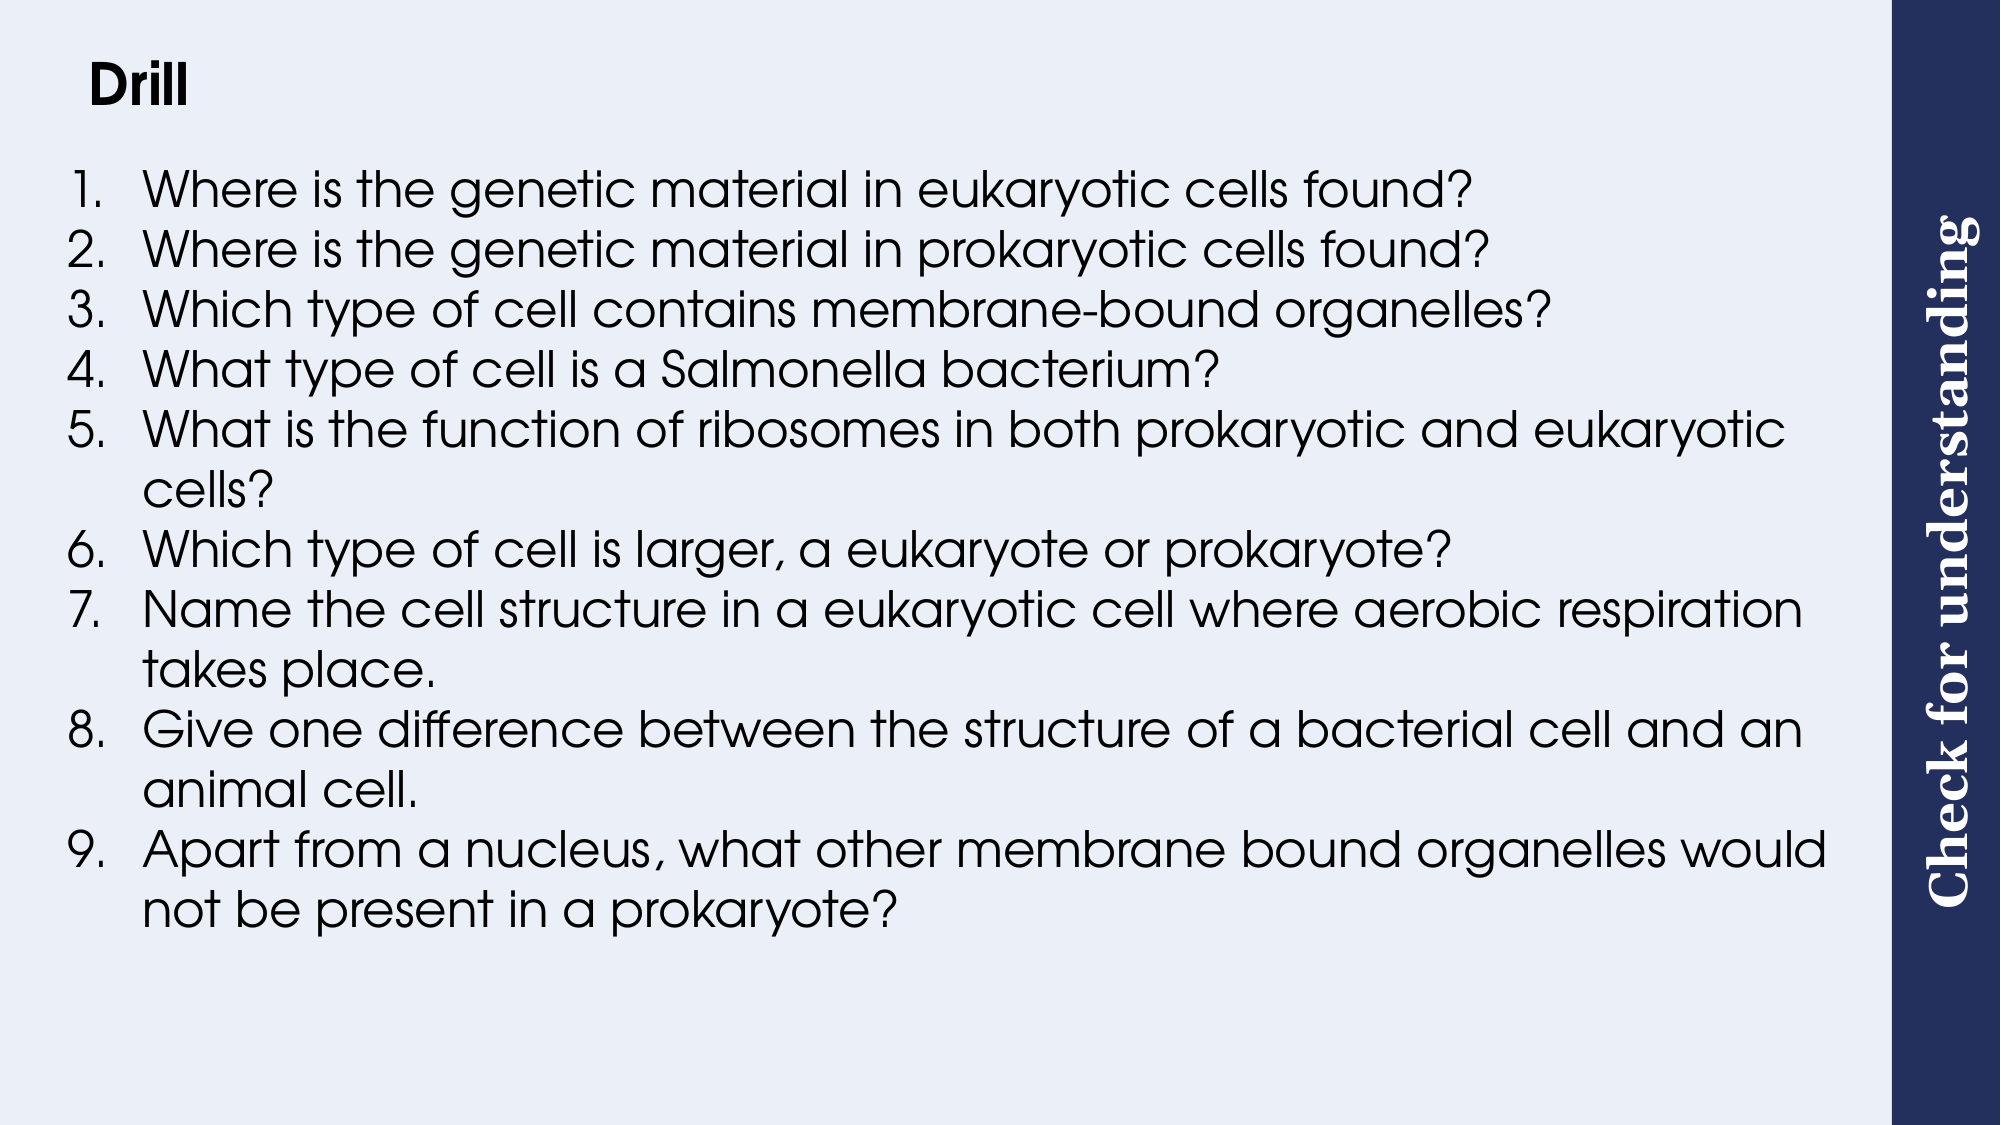

# Drill
Where is the genetic material in eukaryotic cells found?
Where is the genetic material in prokaryotic cells found?
Which type of cell contains membrane-bound organelles?
What type of cell is a Salmonella bacterium?
What is the function of ribosomes in both prokaryotic and eukaryotic cells?
Which type of cell is larger, a eukaryote or prokaryote?
Name the cell structure in a eukaryotic cell where aerobic respiration takes place.
Give one difference between the structure of a bacterial cell and an animal cell.
Apart from a nucleus, what other membrane bound organelles would not be present in a prokaryote?